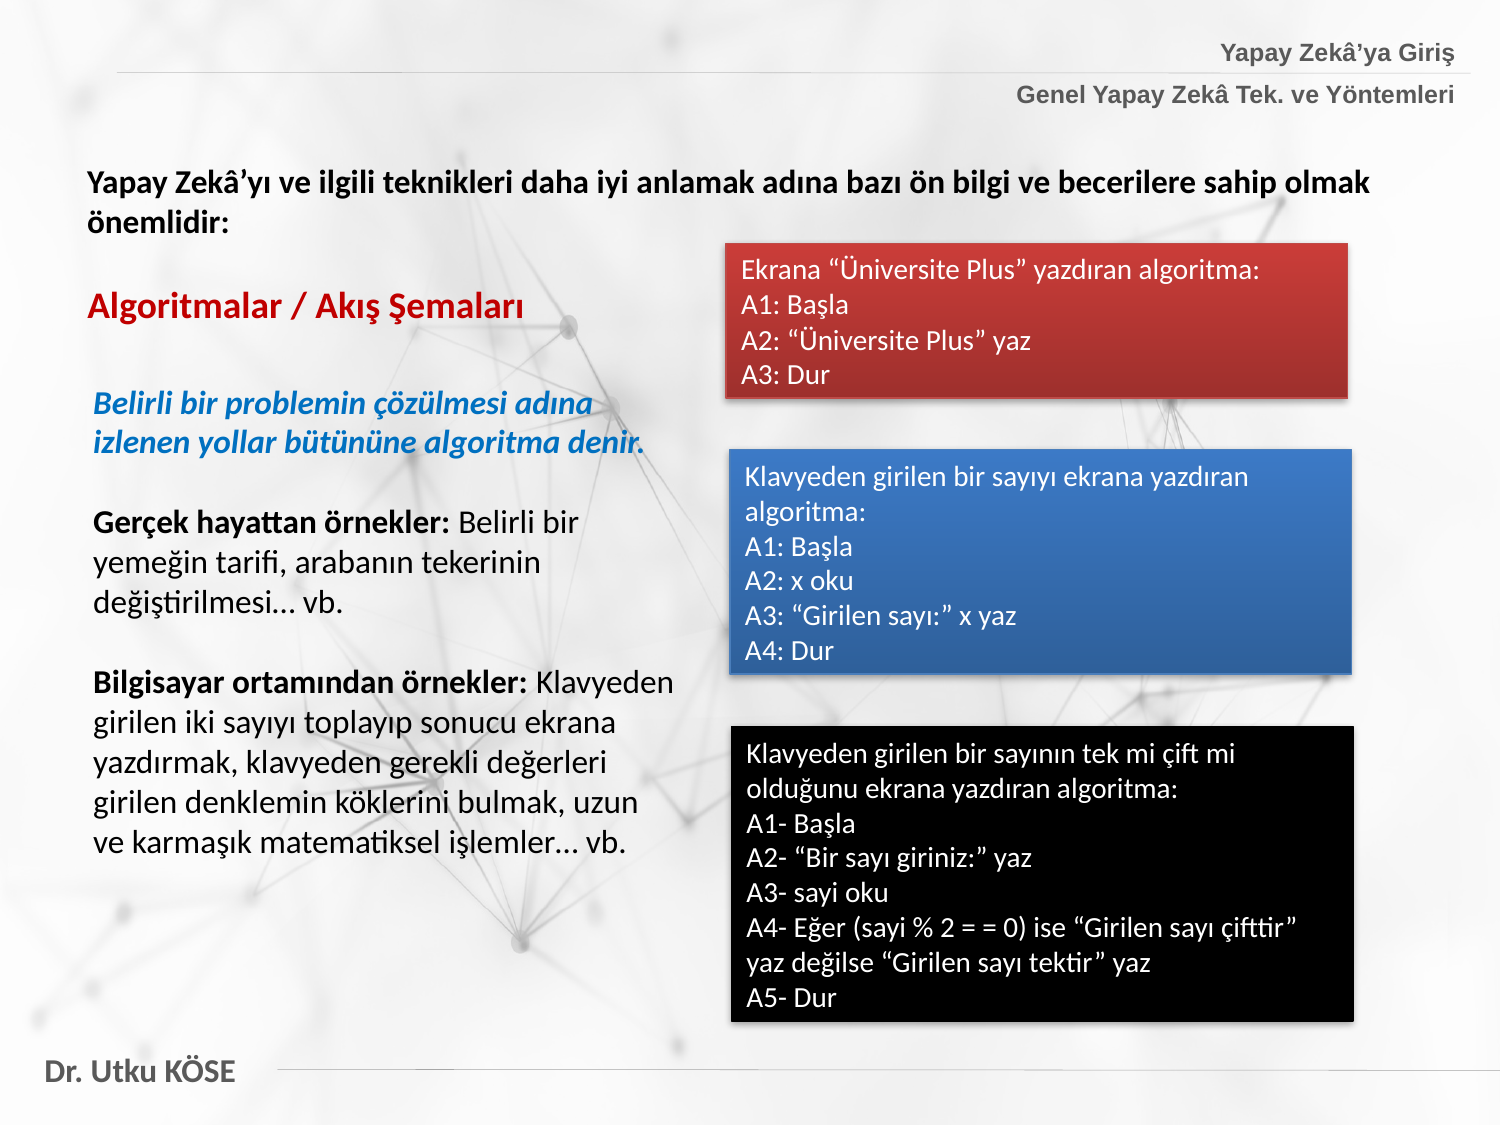

Yapay Zekâ’ya Giriş
Genel Yapay Zekâ Tek. ve Yöntemleri
Yapay Zekâ’yı ve ilgili teknikleri daha iyi anlamak adına bazı ön bilgi ve becerilere sahip olmak önemlidir:
Ekrana “Üniversite Plus” yazdıran algoritma:
A1: Başla
A2: “Üniversite Plus” yaz
A3: Dur
Algoritmalar / Akış Şemaları
Belirli bir problemin çözülmesi adına izlenen yollar bütününe algoritma denir.

Gerçek hayattan örnekler: Belirli bir yemeğin tarifi, arabanın tekerinin değiştirilmesi… vb.

Bilgisayar ortamından örnekler: Klavyeden girilen iki sayıyı toplayıp sonucu ekrana yazdırmak, klavyeden gerekli değerleri girilen denklemin köklerini bulmak, uzun ve karmaşık matematiksel işlemler… vb.
Klavyeden girilen bir sayıyı ekrana yazdıran algoritma:
A1: Başla
A2: x oku
A3: “Girilen sayı:” x yaz
A4: Dur
Klavyeden girilen bir sayının tek mi çift mi olduğunu ekrana yazdıran algoritma:
A1- Başla
A2- “Bir sayı giriniz:” yaz
A3- sayi oku
A4- Eğer (sayi % 2 = = 0) ise “Girilen sayı çifttir” yaz değilse “Girilen sayı tektir” yaz
A5- Dur